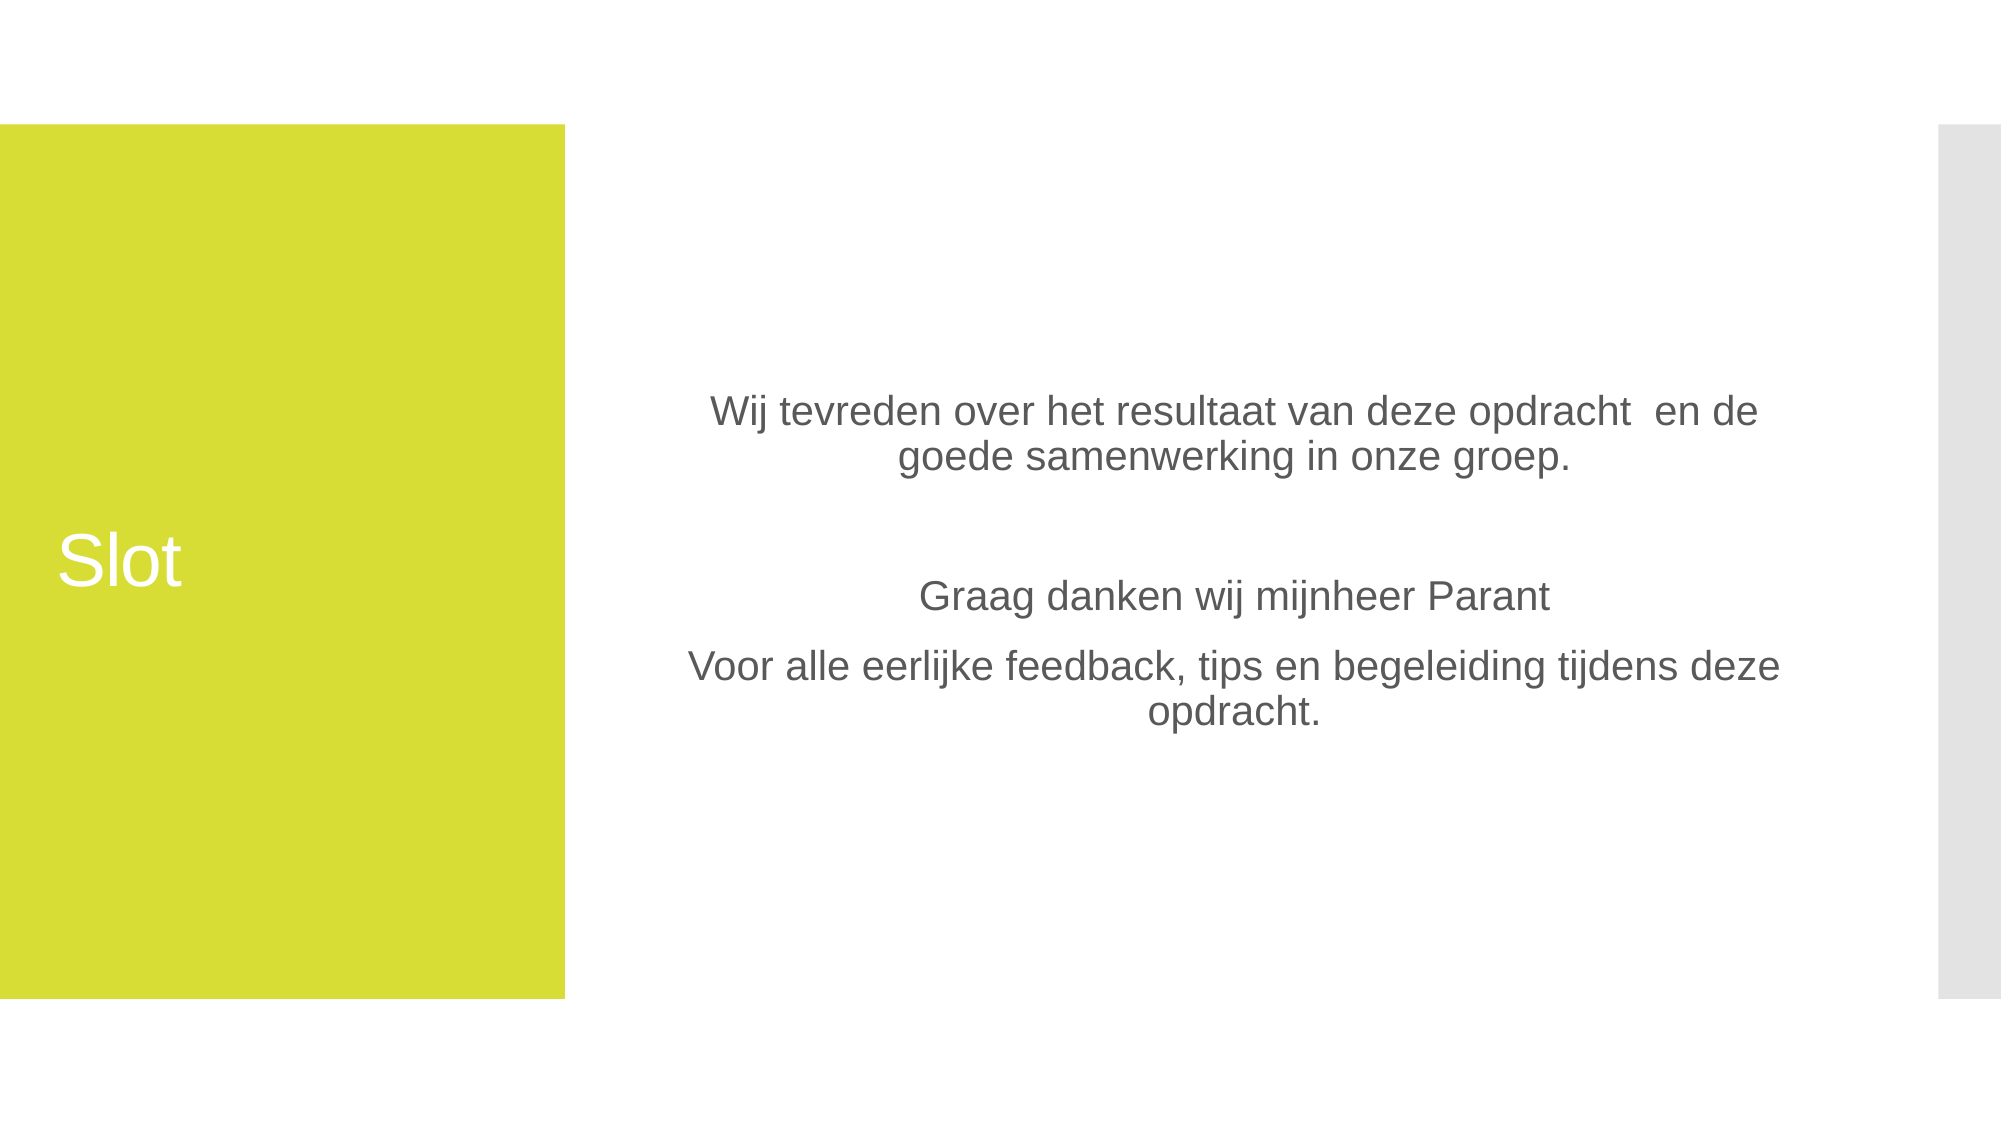

Wij tevreden over het resultaat van deze opdracht  en de goede samenwerking in onze groep.

Graag danken wij mijnheer Parant
Voor alle eerlijke feedback, tips en begeleiding tijdens deze opdracht.
# Slot